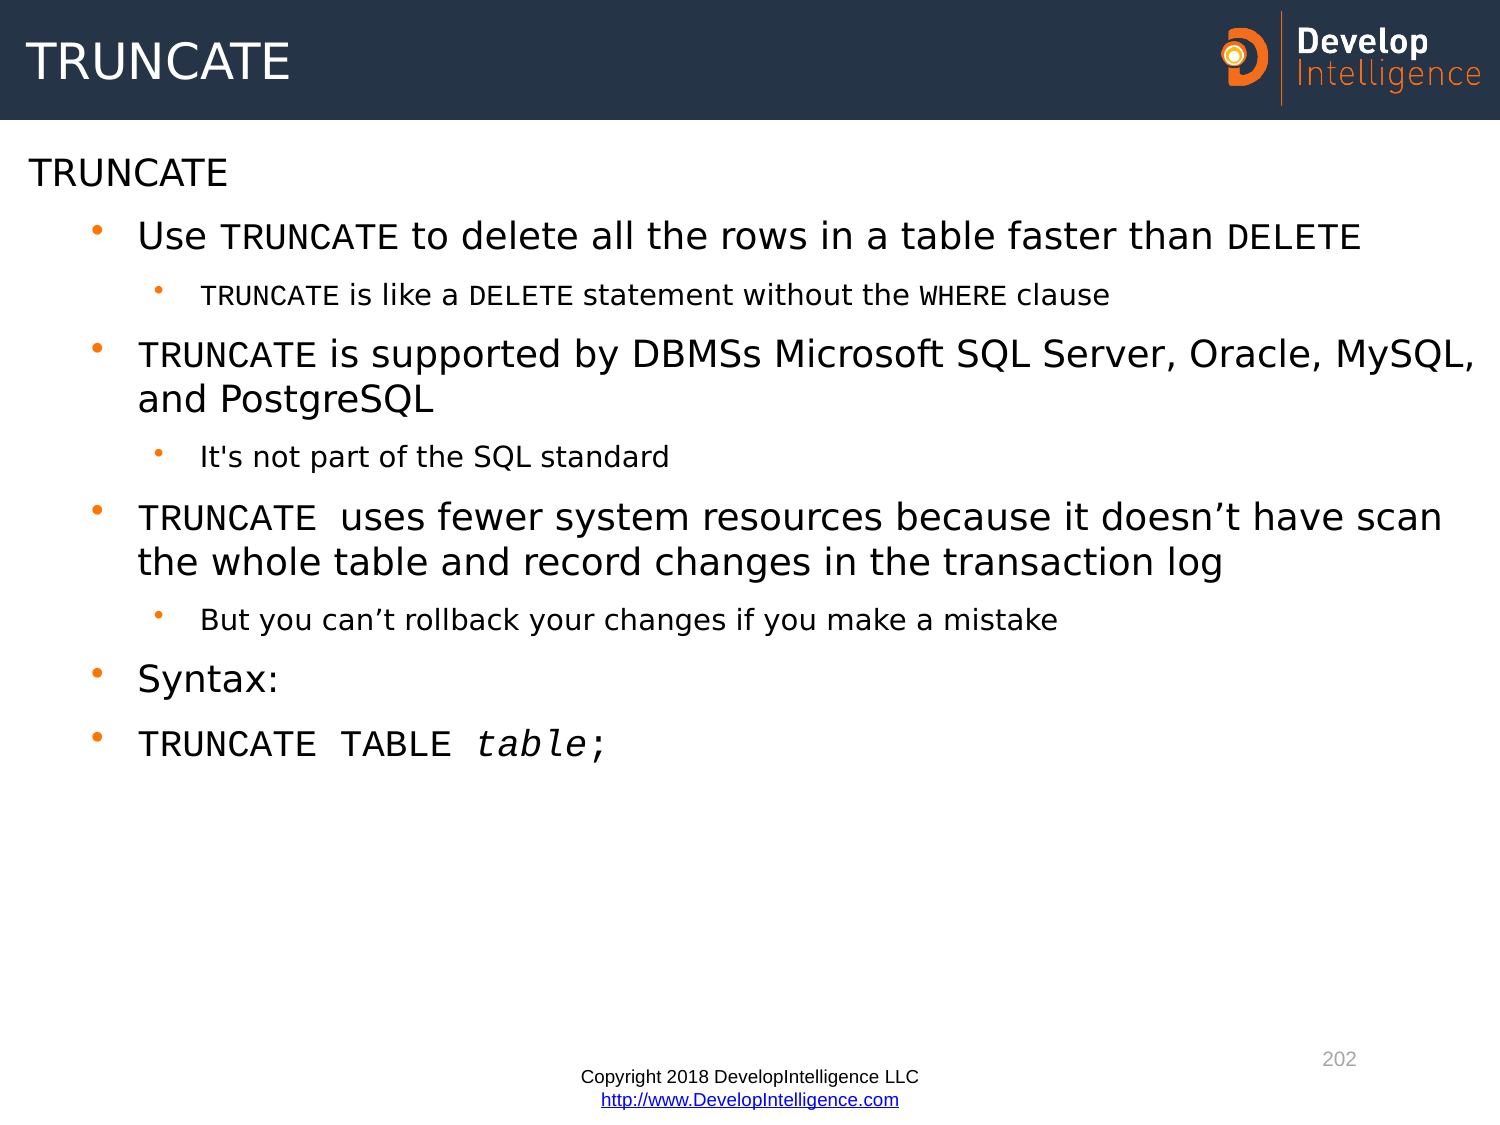

# TRUNCATE
TRUNCATE
Use TRUNCATE to delete all the rows in a table faster than DELETE
TRUNCATE is like a DELETE statement without the WHERE clause
TRUNCATE is supported by DBMSs Microsoft SQL Server, Oracle, MySQL, and PostgreSQL
It's not part of the SQL standard
TRUNCATE uses fewer system resources because it doesn’t have scan the whole table and record changes in the transaction log
But you can’t rollback your changes if you make a mistake
Syntax:
TRUNCATE TABLE table;

202